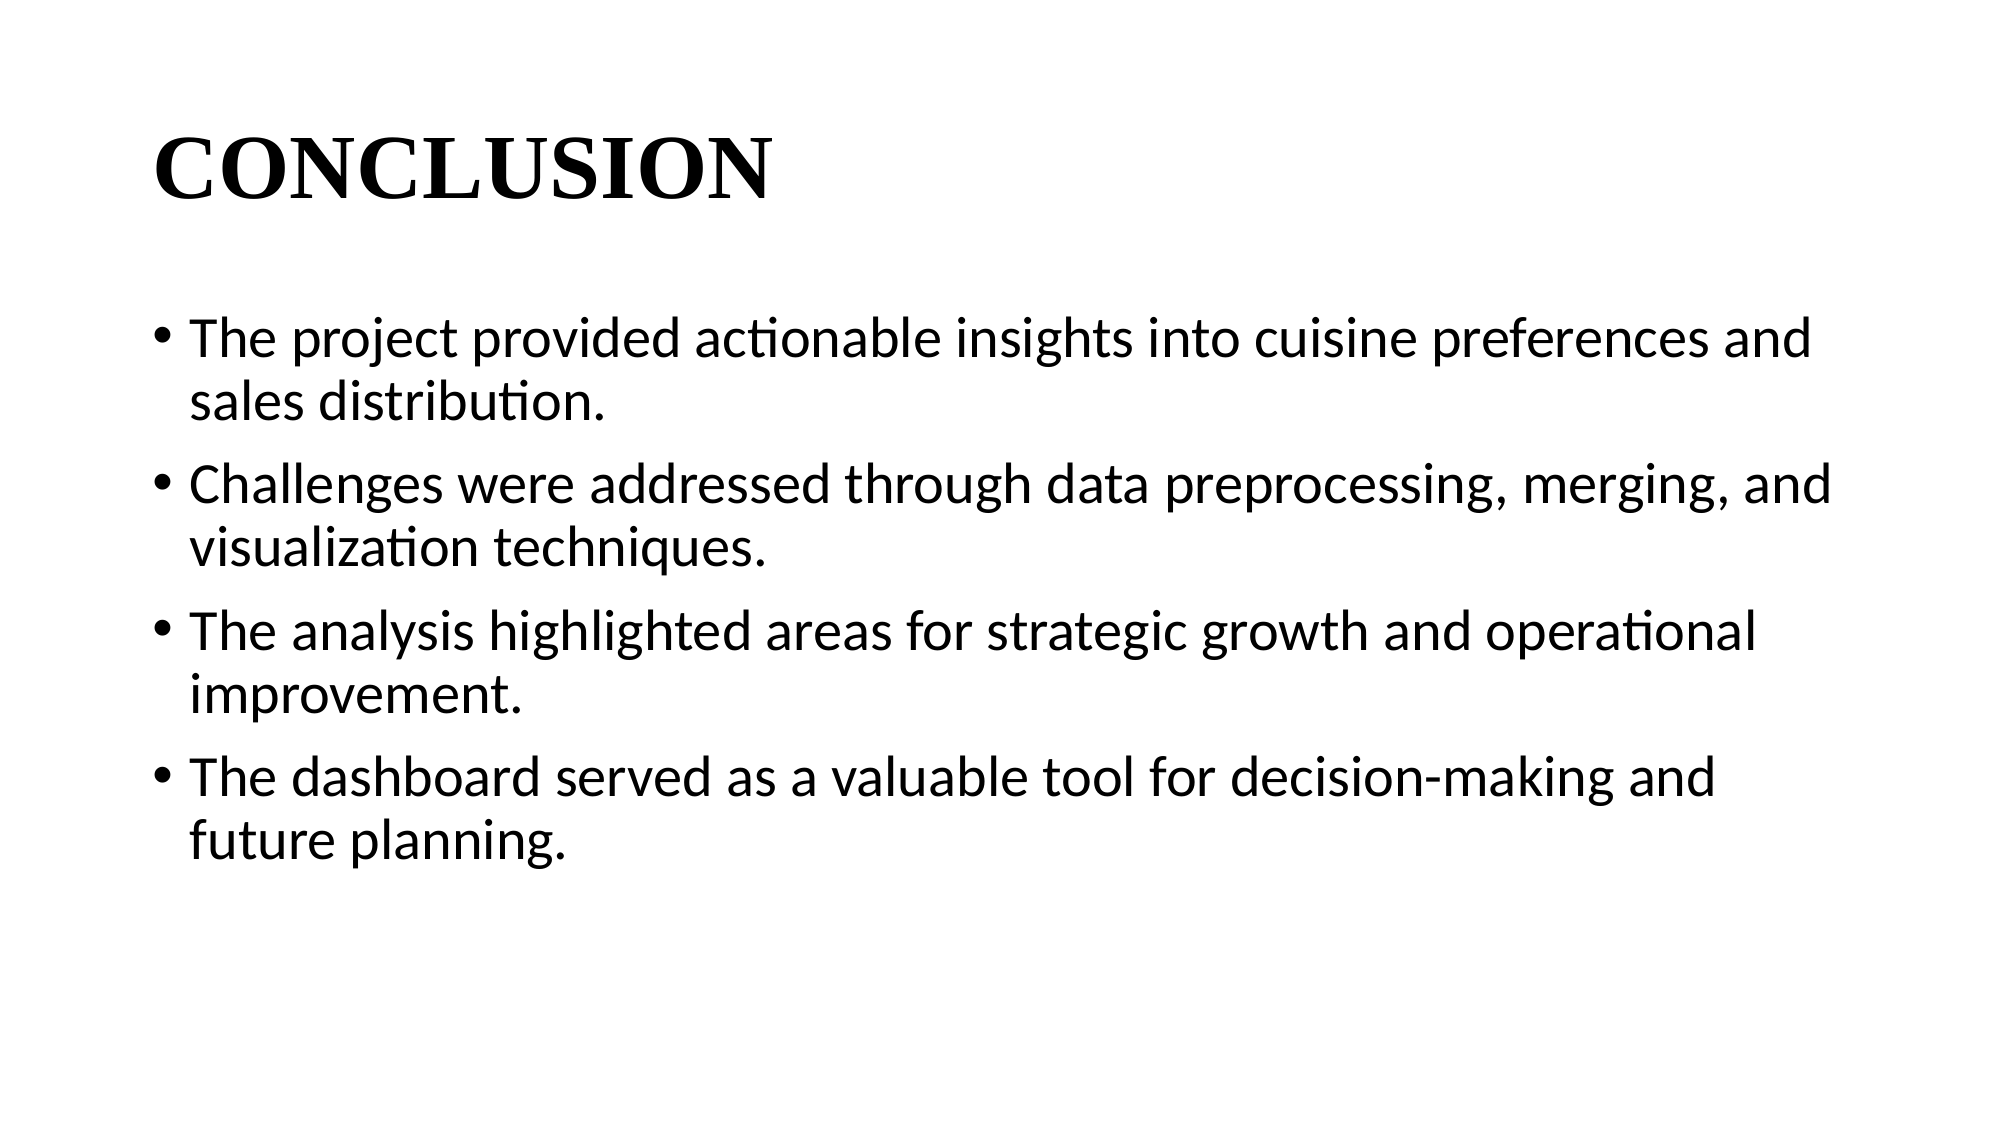

# CONCLUSION
The project provided actionable insights into cuisine preferences and sales distribution.
Challenges were addressed through data preprocessing, merging, and visualization techniques.
The analysis highlighted areas for strategic growth and operational improvement.
The dashboard served as a valuable tool for decision-making and future planning.